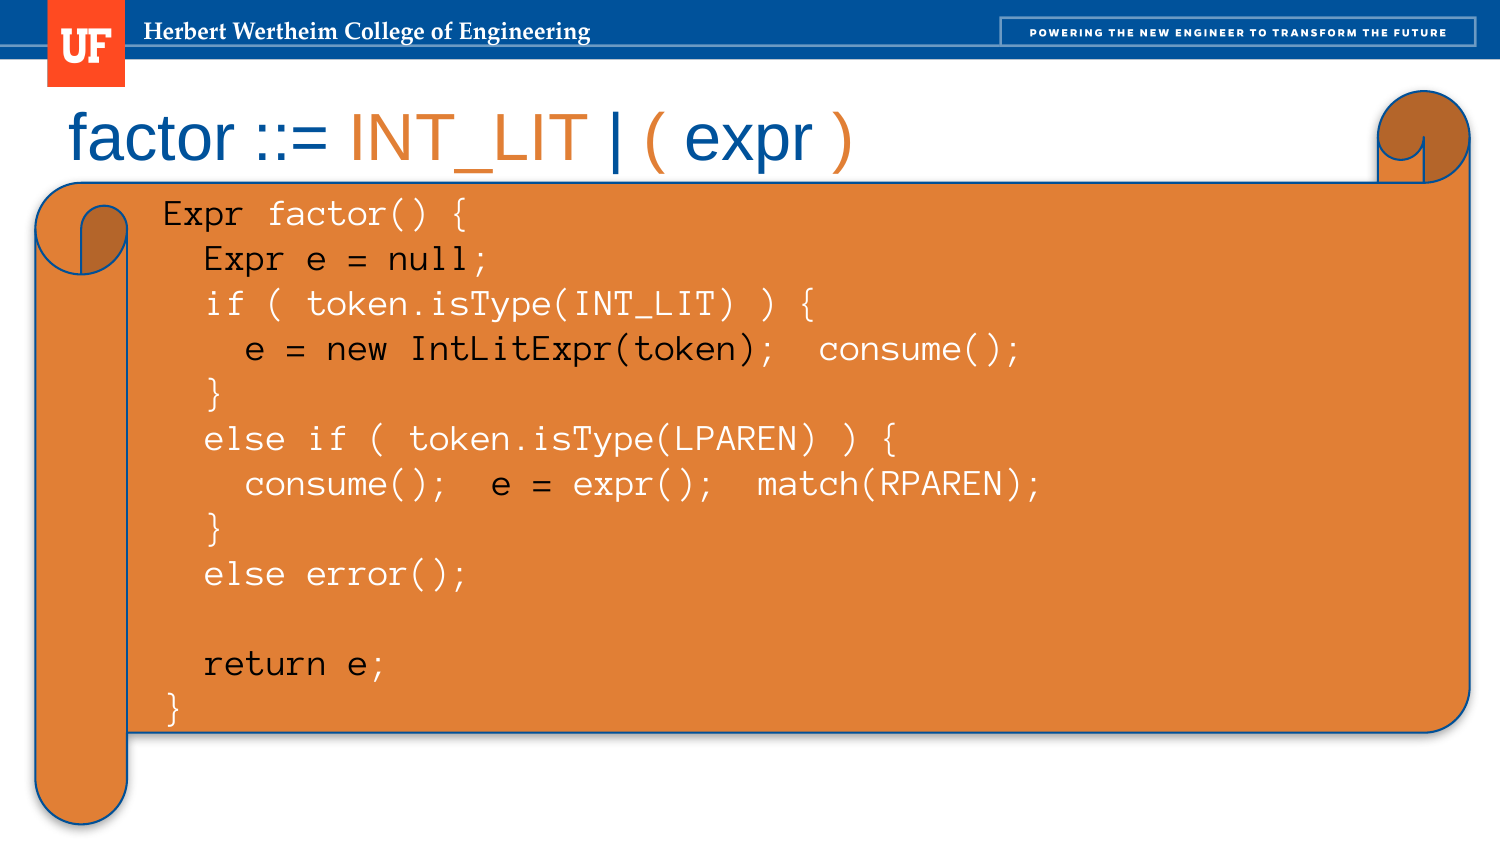

# factor ::= INT_LIT | ( expr )
Expr factor() {
  Expr e = null;
  if ( token.isType(INT_LIT) ) {
    e = new IntLitExpr(token);  consume();
  }
  else if ( token.isType(LPAREN) ) {
    consume();  e = expr();  match(RPAREN);
  }
  else error();

  return e;
}